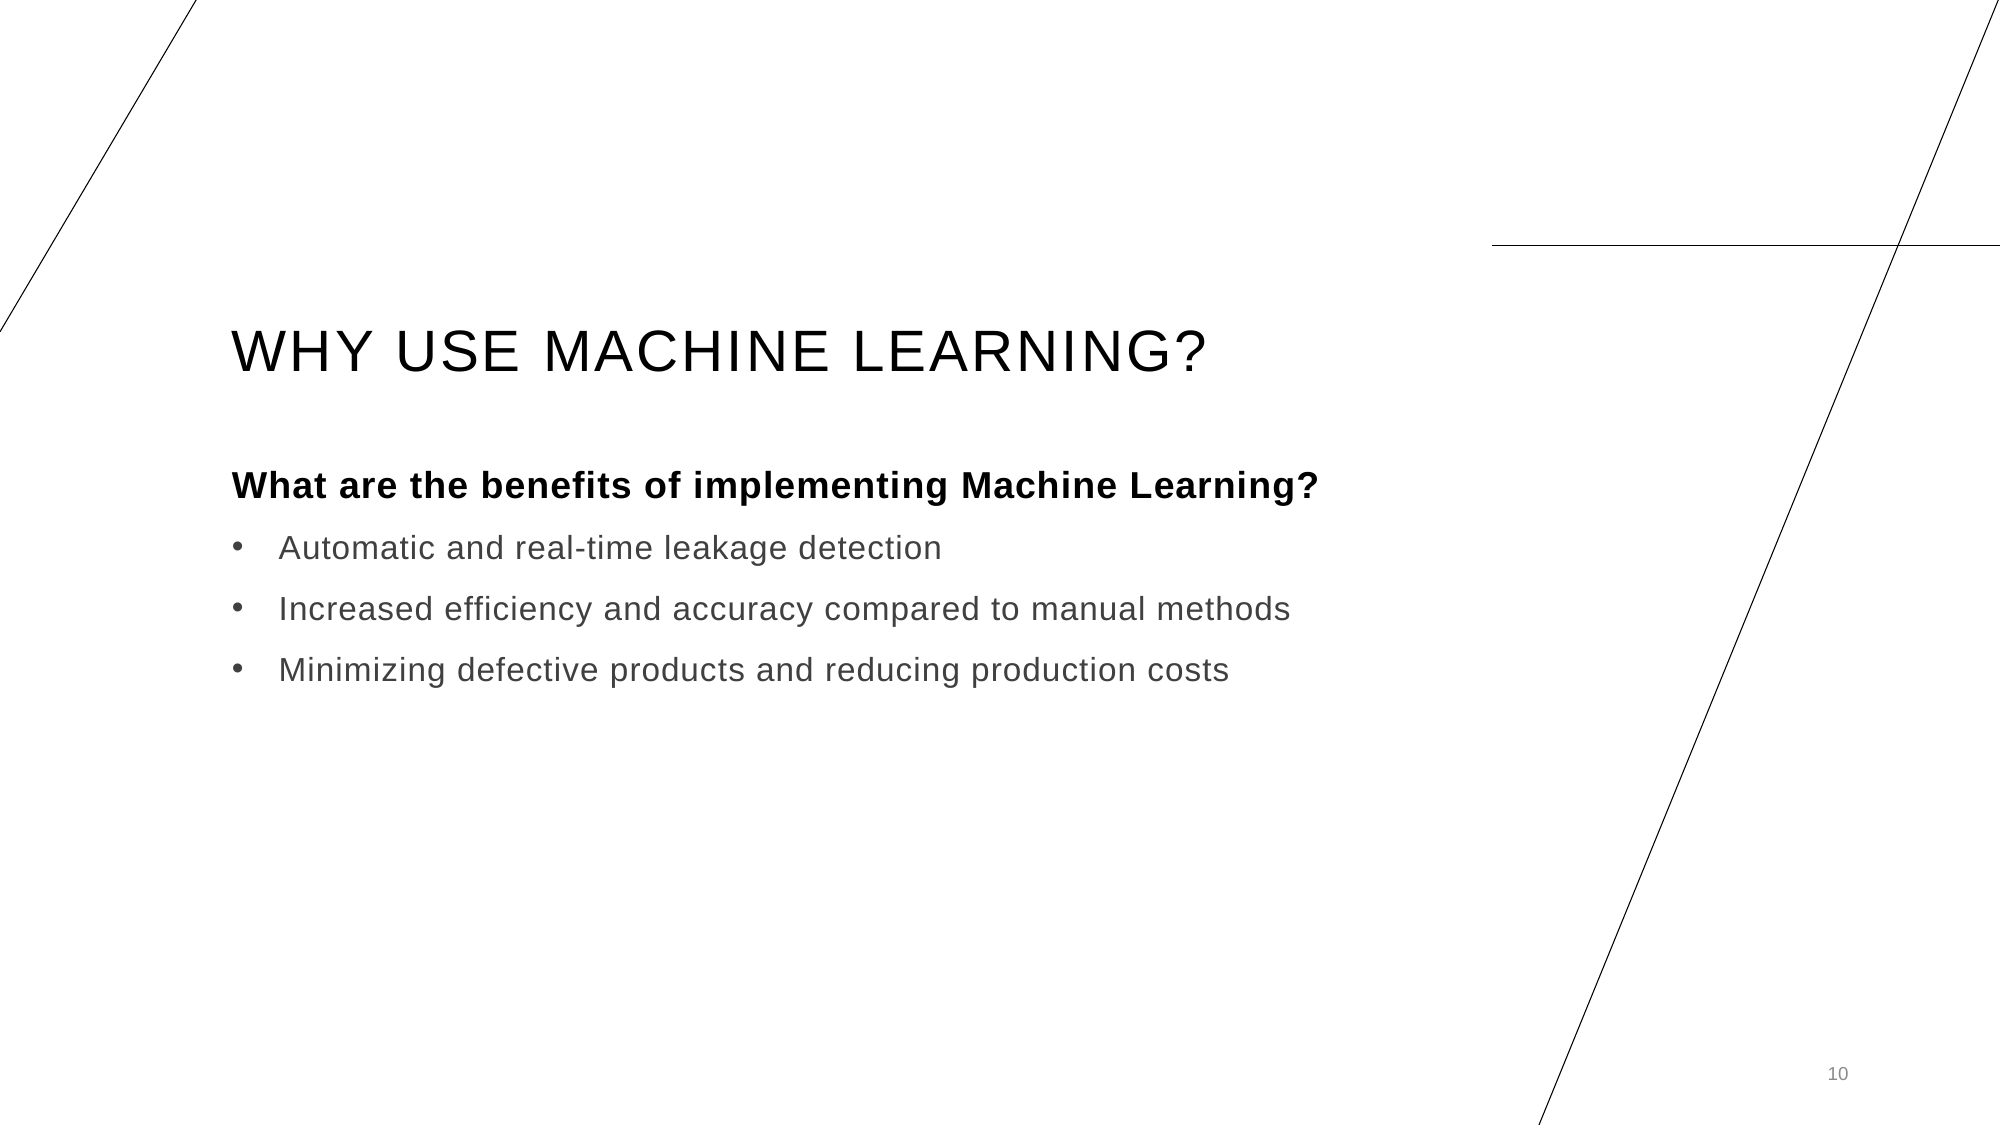

# Why Use Machine Learning?
What are the benefits of implementing Machine Learning?
Automatic and real-time leakage detection
Increased efficiency and accuracy compared to manual methods
Minimizing defective products and reducing production costs
10